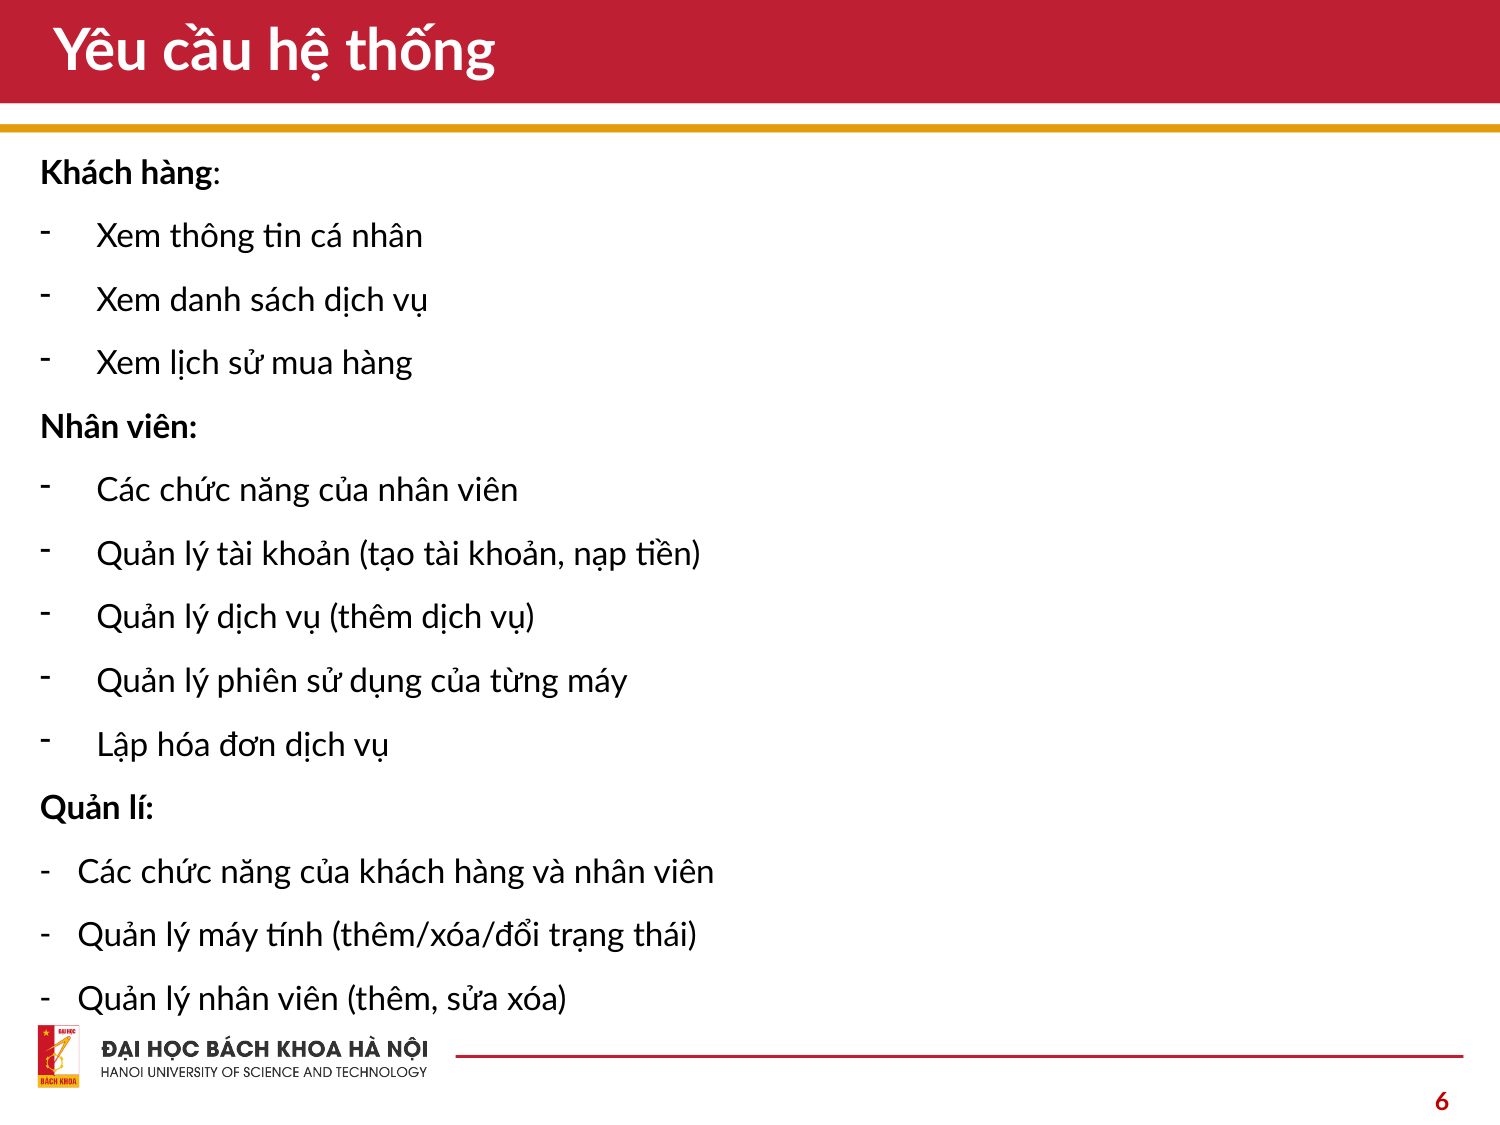

# Yêu cầu hệ thống
Khách hàng:
Xem thông tin cá nhân
Xem danh sách dịch vụ
Xem lịch sử mua hàng
Nhân viên:
Các chức năng của nhân viên
Quản lý tài khoản (tạo tài khoản, nạp tiền)
Quản lý dịch vụ (thêm dịch vụ)
Quản lý phiên sử dụng của từng máy
Lập hóa đơn dịch vụ
Quản lí:
Các chức năng của khách hàng và nhân viên
Quản lý máy tính (thêm/xóa/đổi trạng thái)
Quản lý nhân viên (thêm, sửa xóa)

6